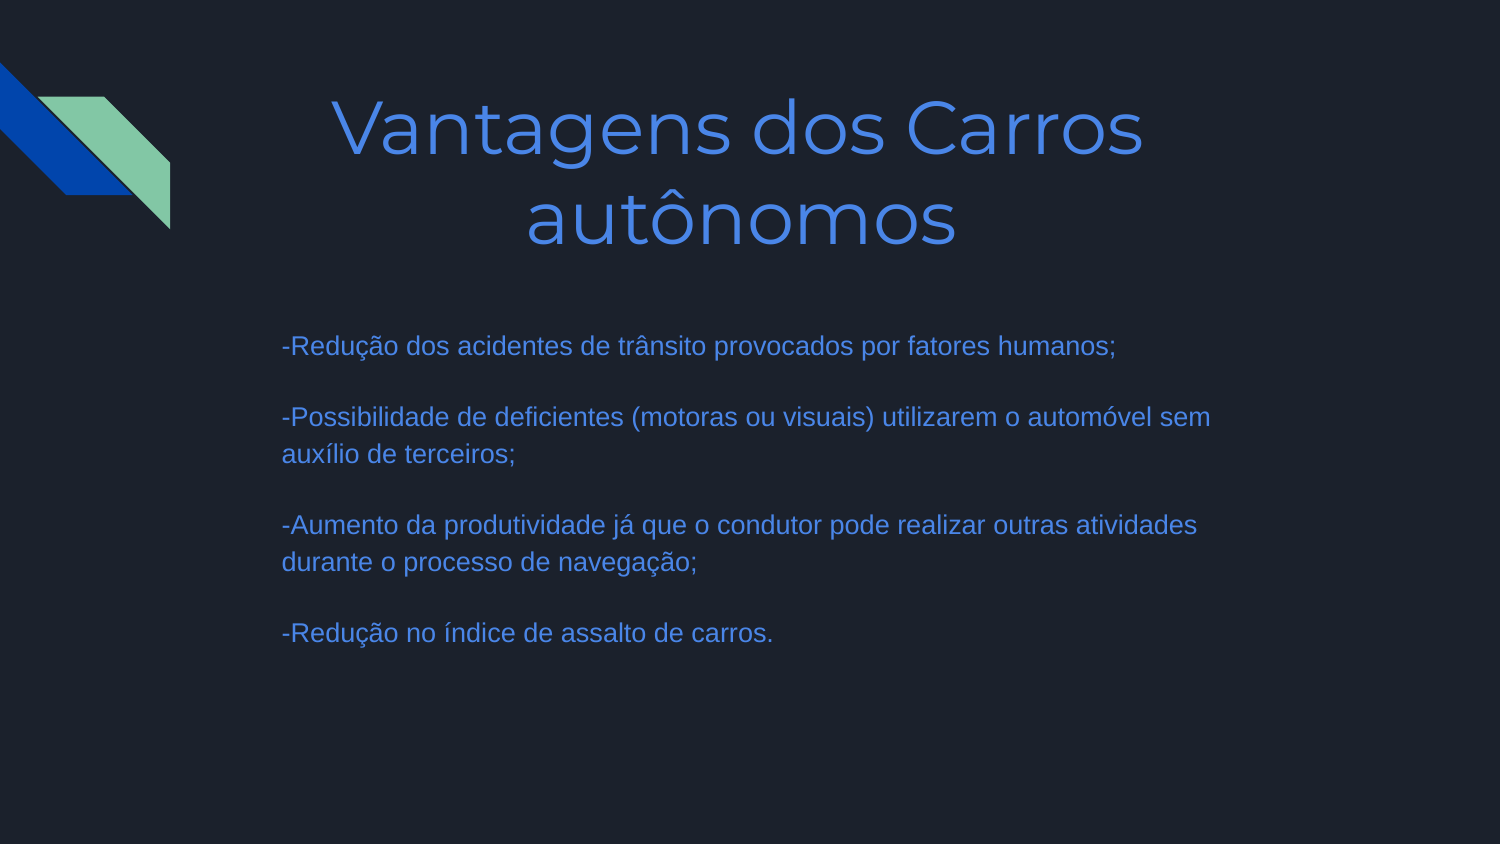

# Vantagens dos Carros
autônomos

-Redução dos acidentes de trânsito provocados por fatores humanos;
-Possibilidade de deficientes (motoras ou visuais) utilizarem o automóvel sem auxílio de terceiros;
-Aumento da produtividade já que o condutor pode realizar outras atividades durante o processo de navegação;
-Redução no índice de assalto de carros.